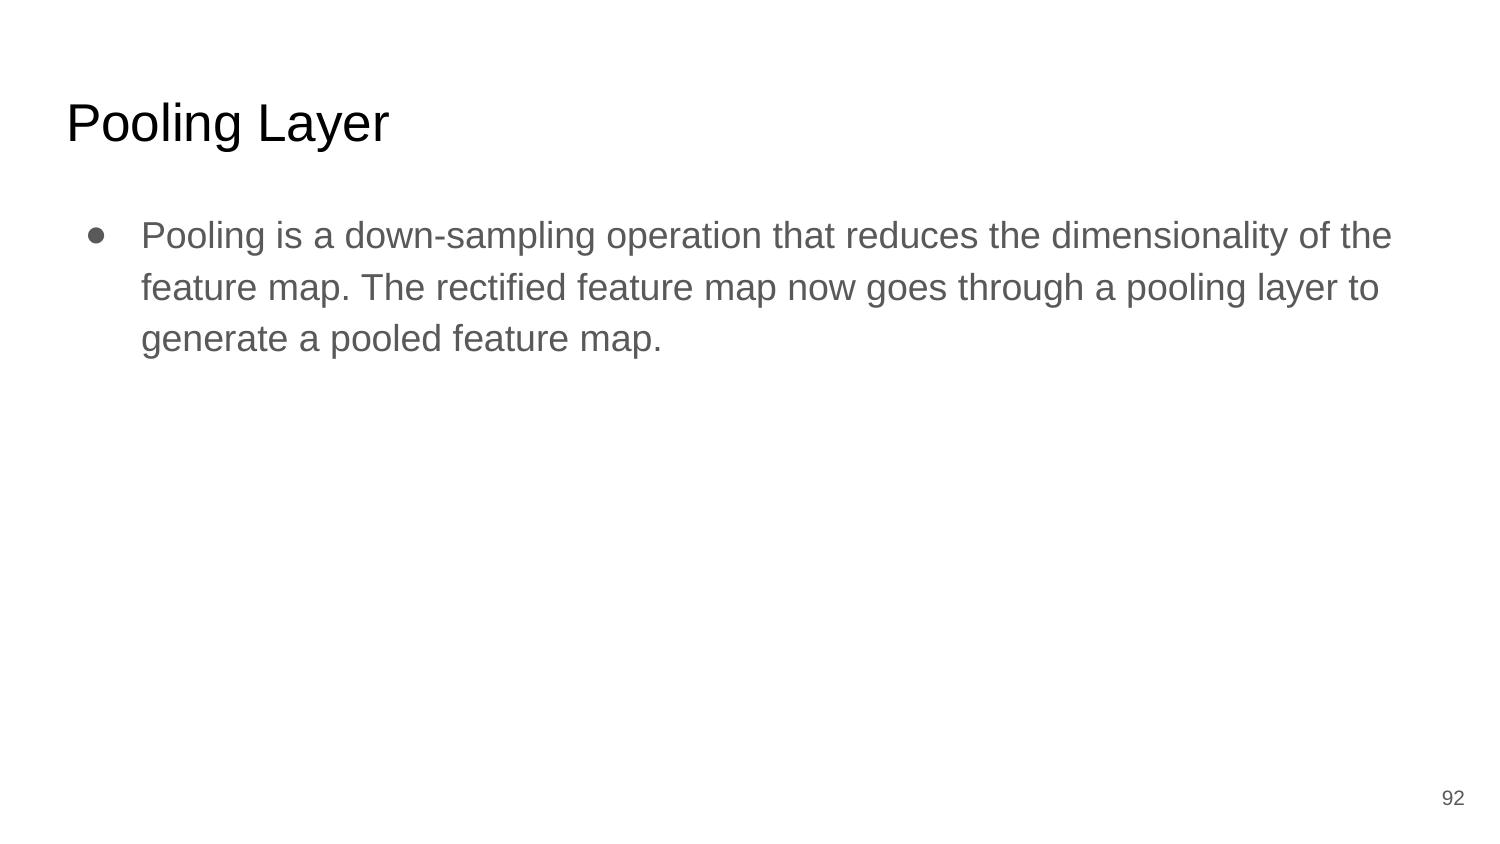

# Pooling Layer
Pooling is a down-sampling operation that reduces the dimensionality of the feature map. The rectified feature map now goes through a pooling layer to generate a pooled feature map.
92